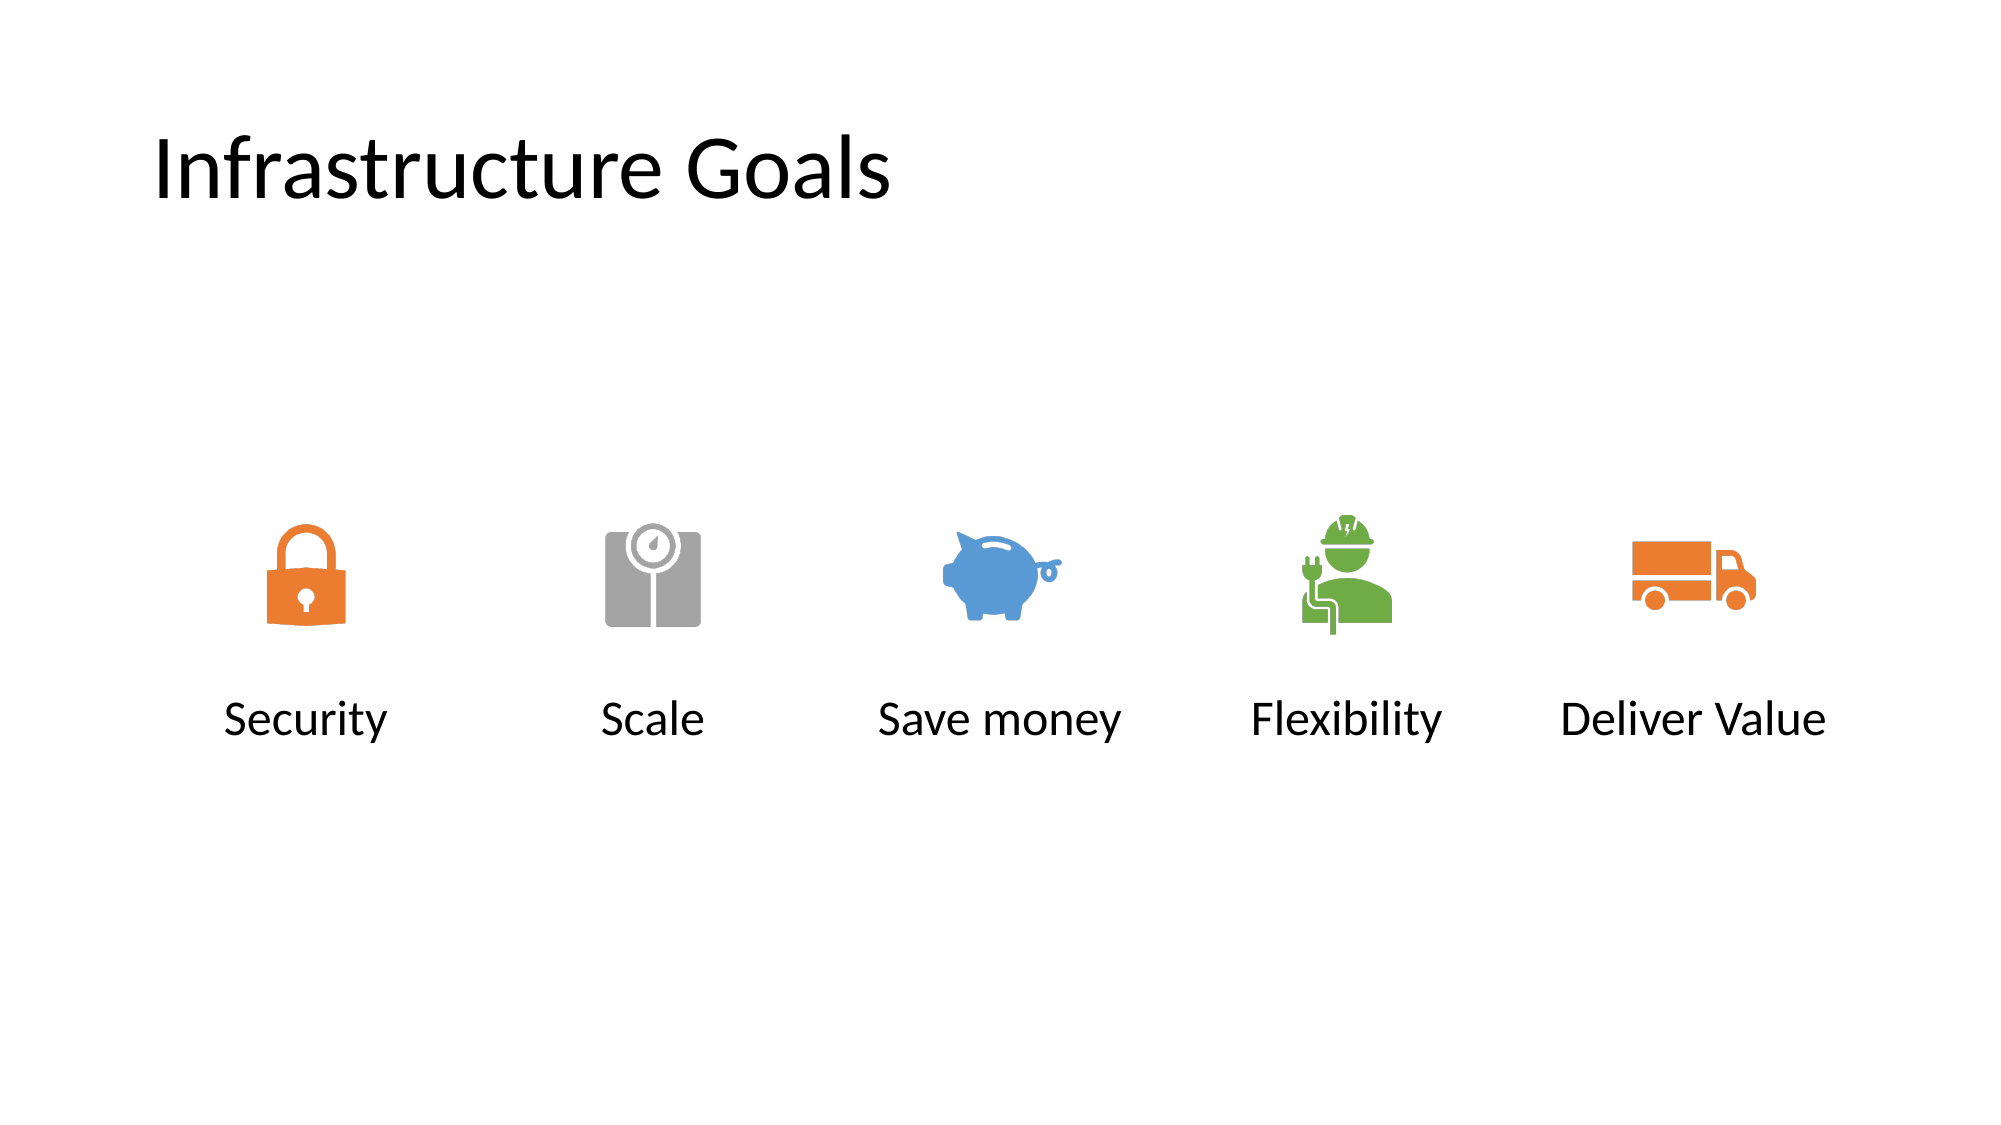

# Infrastructure Goals
Security
Scale
Save money
Flexibility
Deliver Value